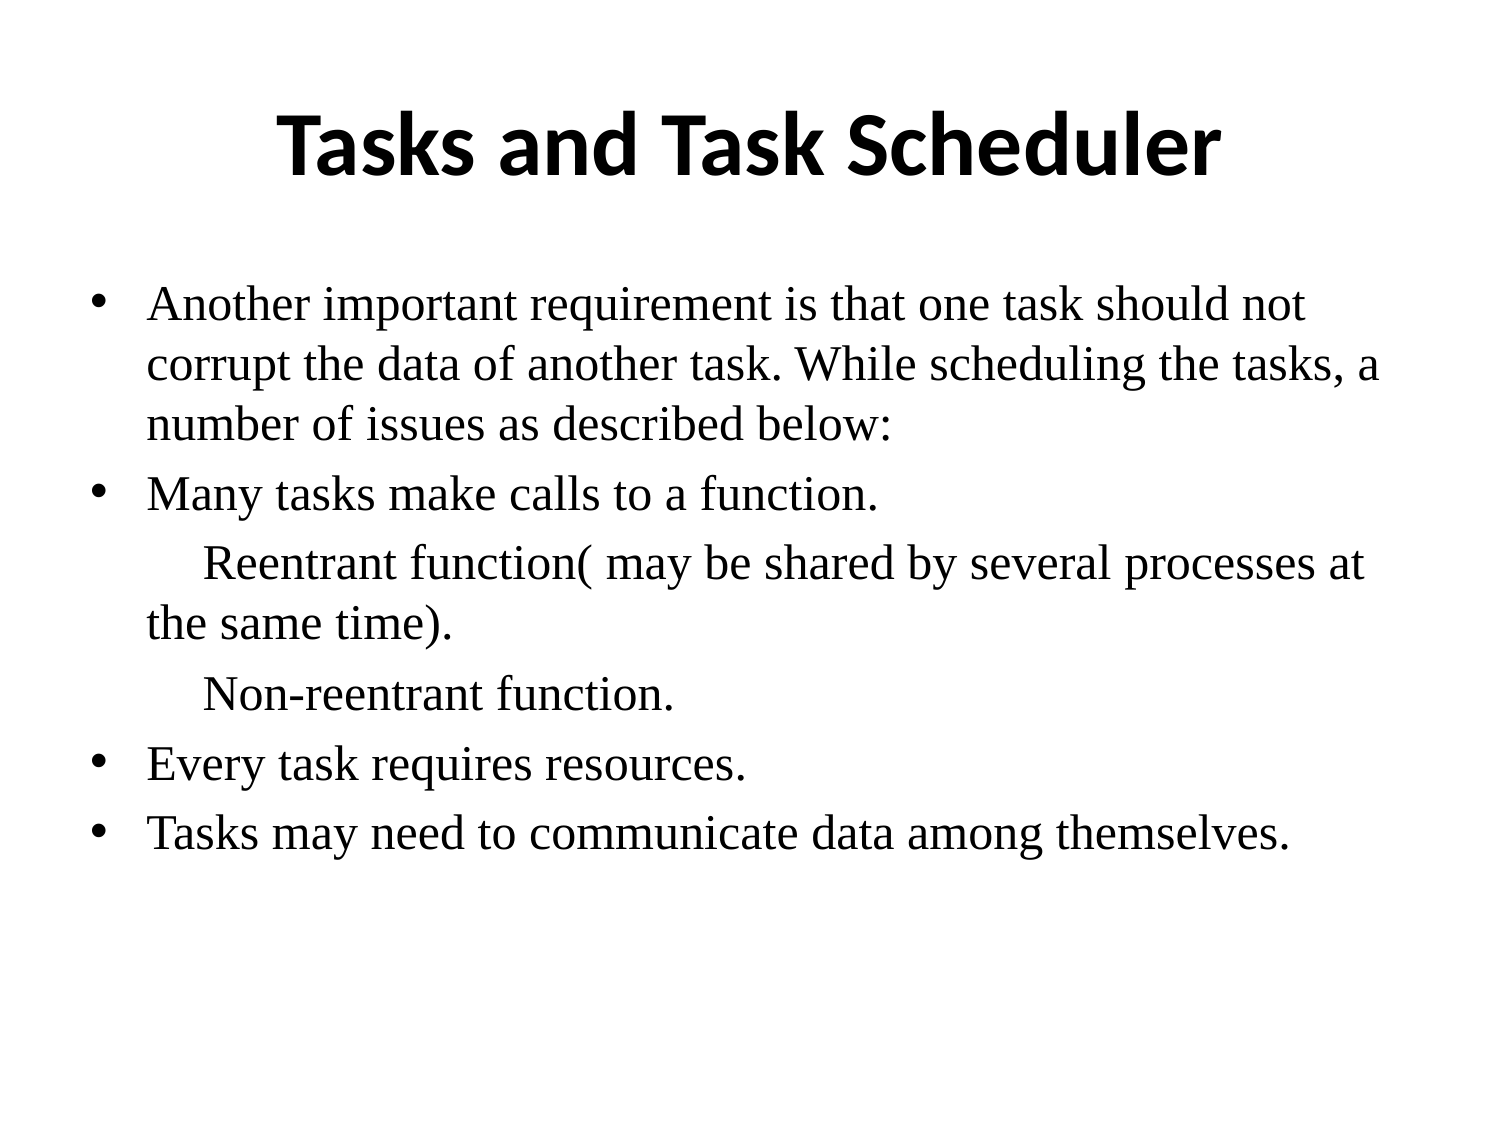

# Tasks and Task Scheduler
Another important requirement is that one task should not corrupt the data of another task. While scheduling the tasks, a number of issues as described below:
Many tasks make calls to a function.
         Reentrant function( may be shared by several processes at the same time).
         Non-reentrant function.
Every task requires resources.
Tasks may need to communicate data among themselves.